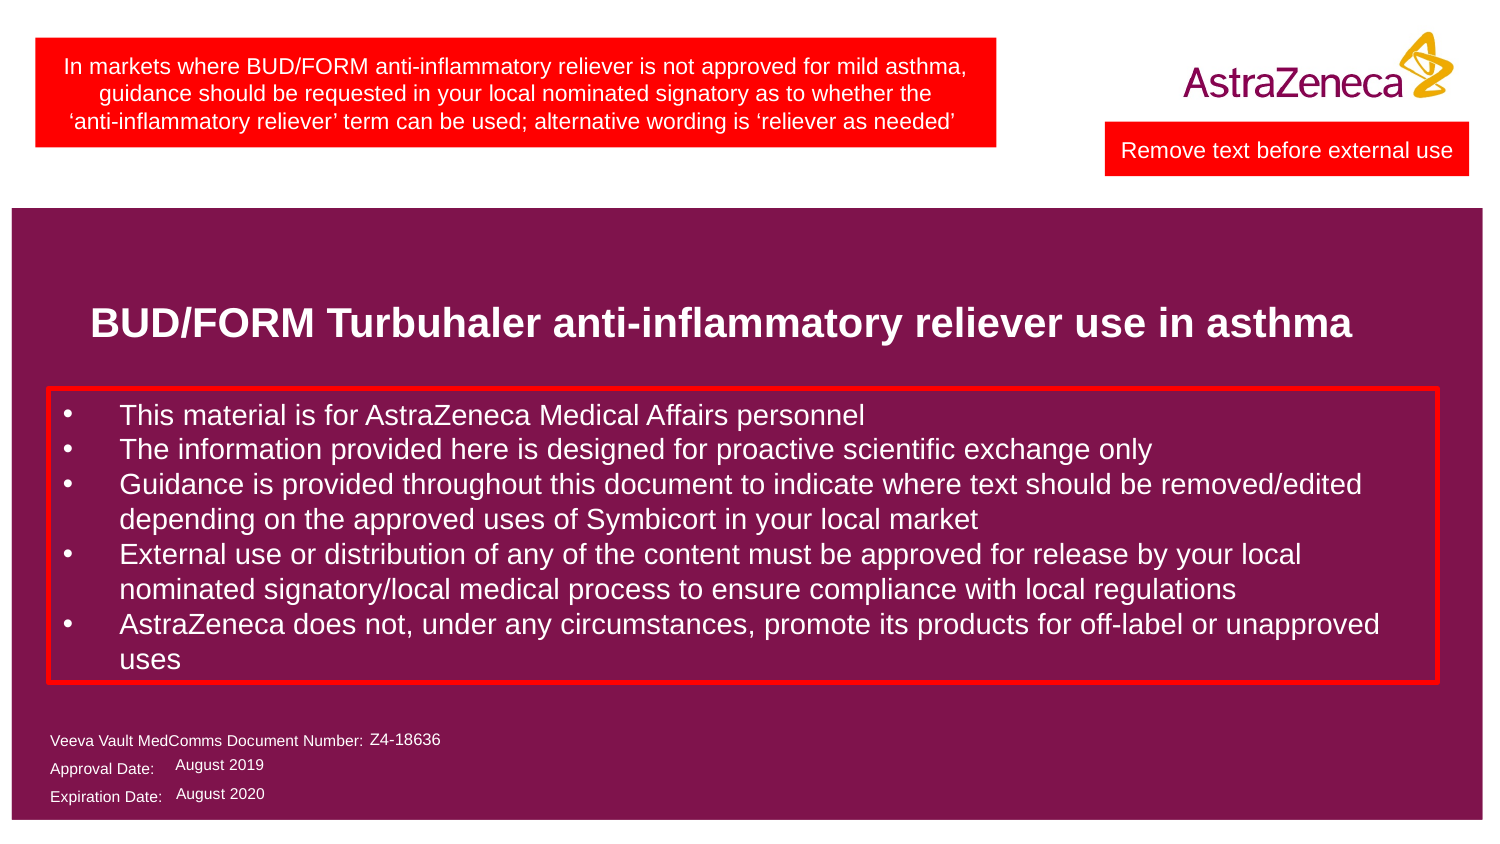

In markets where BUD/FORM anti-inflammatory reliever is not approved for mild asthma, guidance should be requested in your local nominated signatory as to whether the
‘anti-inflammatory reliever’ term can be used; alternative wording is ‘reliever as needed’
Remove text before external use

BUD/FORM Turbuhaler anti-inflammatory reliever use in asthma
This material is for AstraZeneca Medical Affairs personnel
The information provided here is designed for proactive scientific exchange only
Guidance is provided throughout this document to indicate where text should be removed/edited depending on the approved uses of Symbicort in your local market
External use or distribution of any of the content must be approved for release by your local nominated signatory/local medical process to ensure compliance with local regulations
AstraZeneca does not, under any circumstances, promote its products for off-label or unapproved uses
Z4-18636
August 2019
August 2020